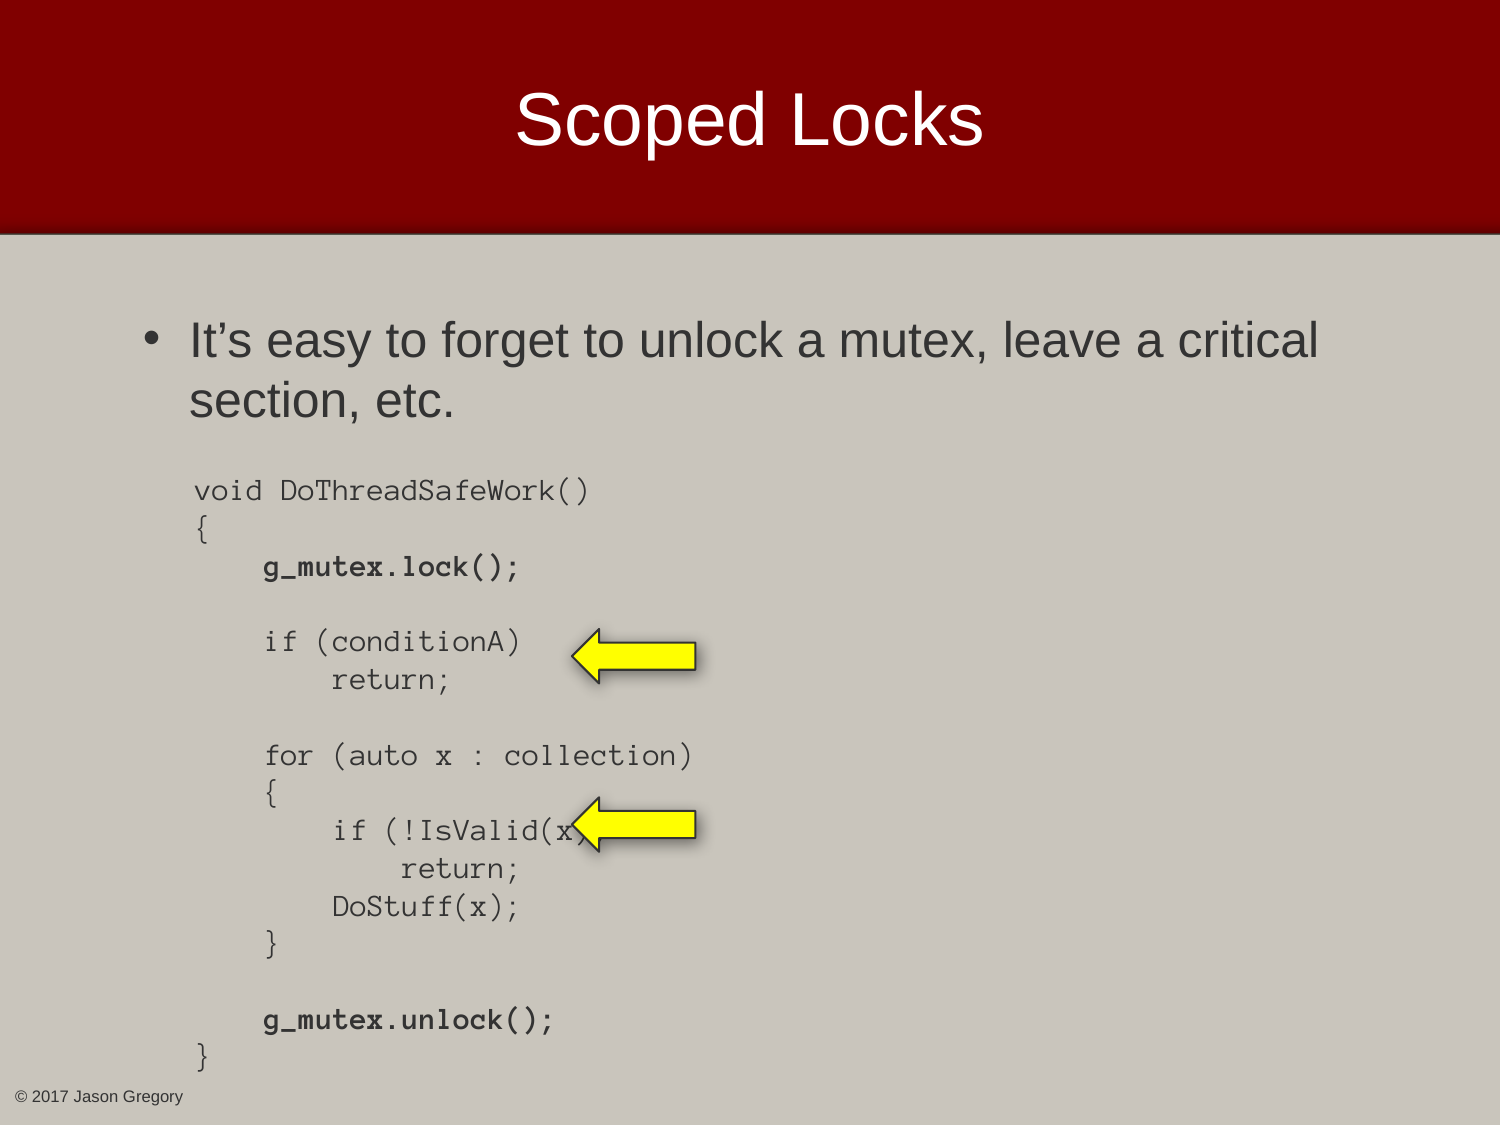

# Scoped Locks
It’s easy to forget to unlock a mutex, leave a critical section, etc.
void DoThreadSafeWork()
{
    g_mutex.lock();
    if (conditionA)
        return;

    for (auto x : collection)
    {
        if (!IsValid(x))
            return;
        DoStuff(x);
    }
    g_mutex.unlock();
}

© 2017 Jason Gregory